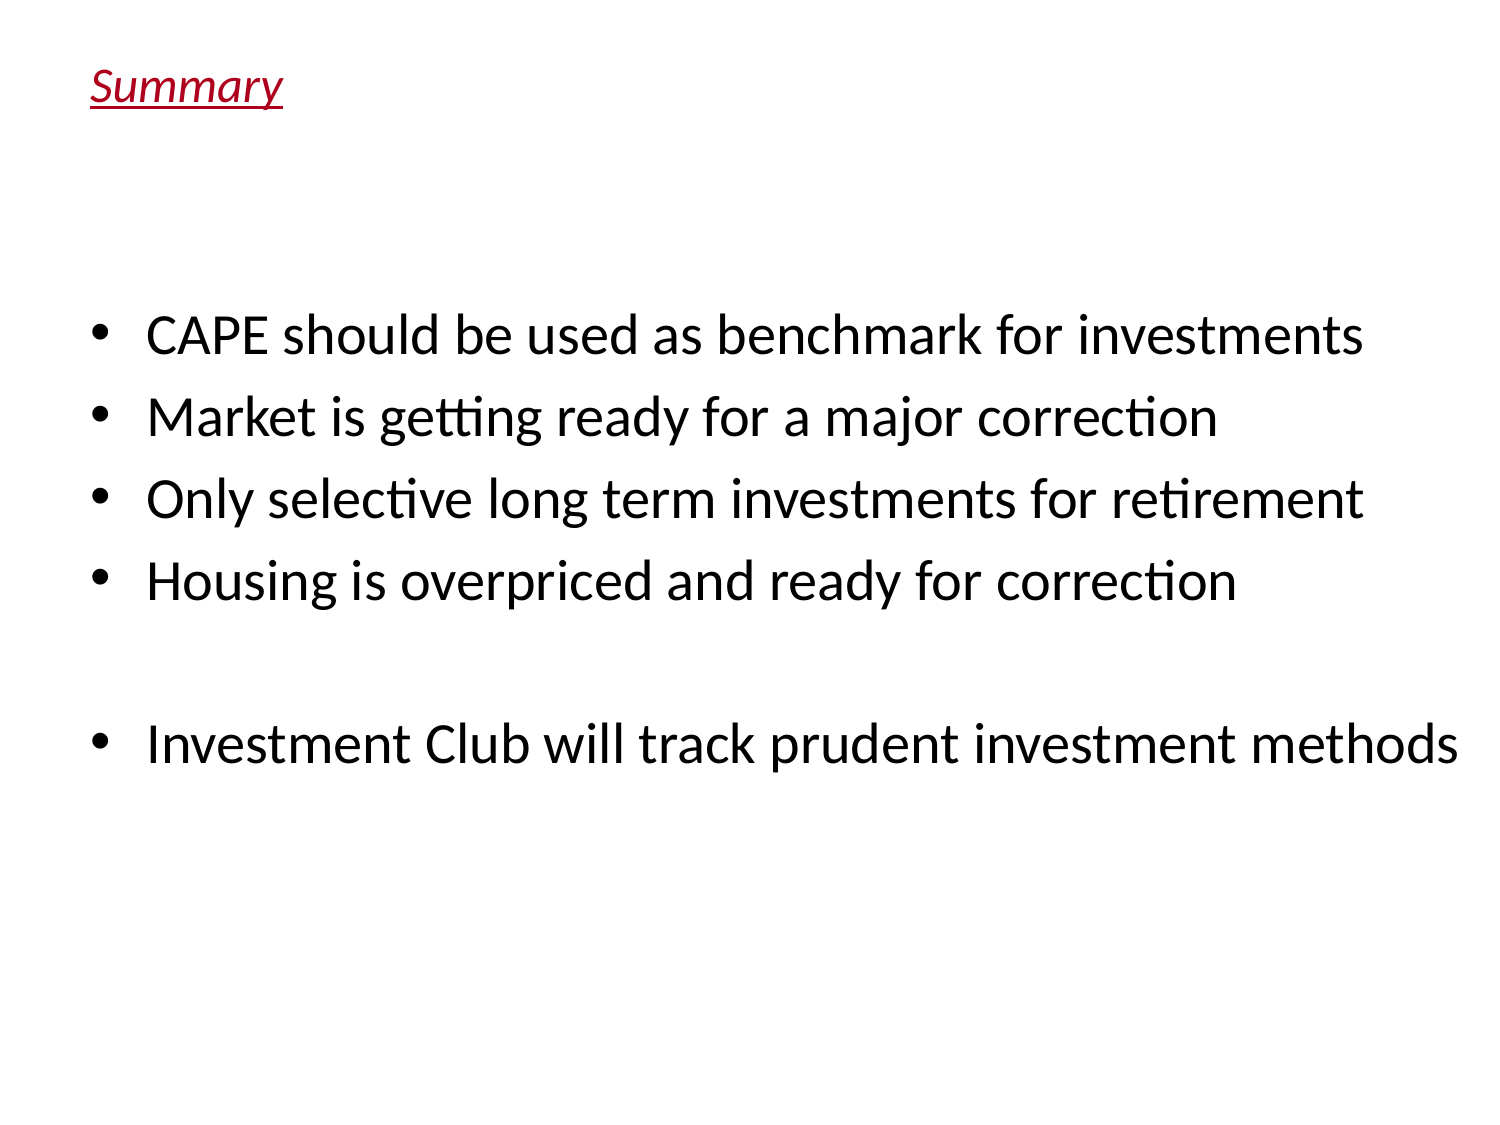

# Summary
CAPE should be used as benchmark for investments
Market is getting ready for a major correction
Only selective long term investments for retirement
Housing is overpriced and ready for correction

Investment Club will track prudent investment methods